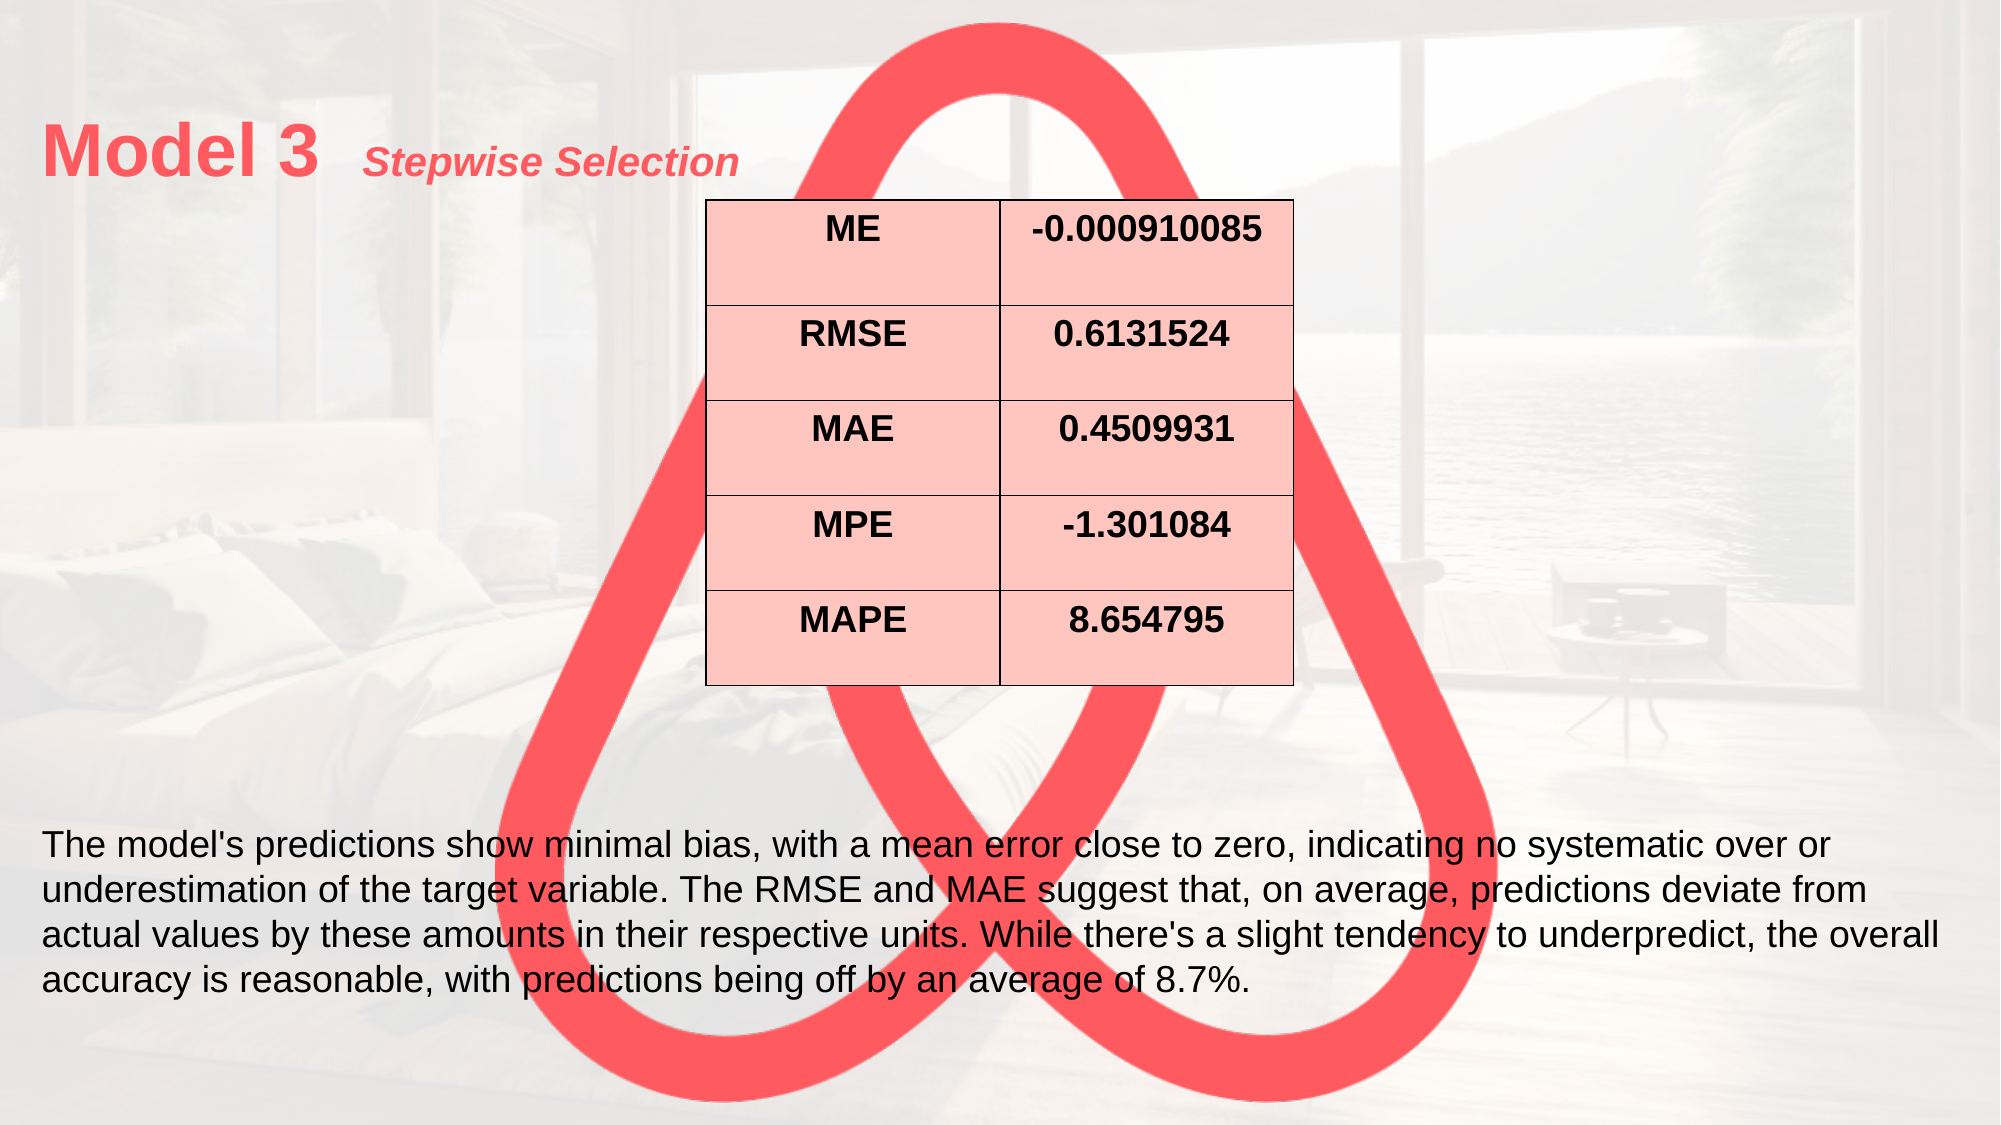

Model 3  Stepwise Selection
| ME | -0.000910085 |
| --- | --- |
| RMSE | 0.6131524 |
| MAE | 0.4509931 |
| MPE | -1.301084 |
| MAPE | 8.654795 |
The model's predictions show minimal bias, with a mean error close to zero, indicating no systematic over or underestimation of the target variable. The RMSE and MAE suggest that, on average, predictions deviate from actual values by these amounts in their respective units. While there's a slight tendency to underpredict, the overall accuracy is reasonable, with predictions being off by an average of 8.7%.